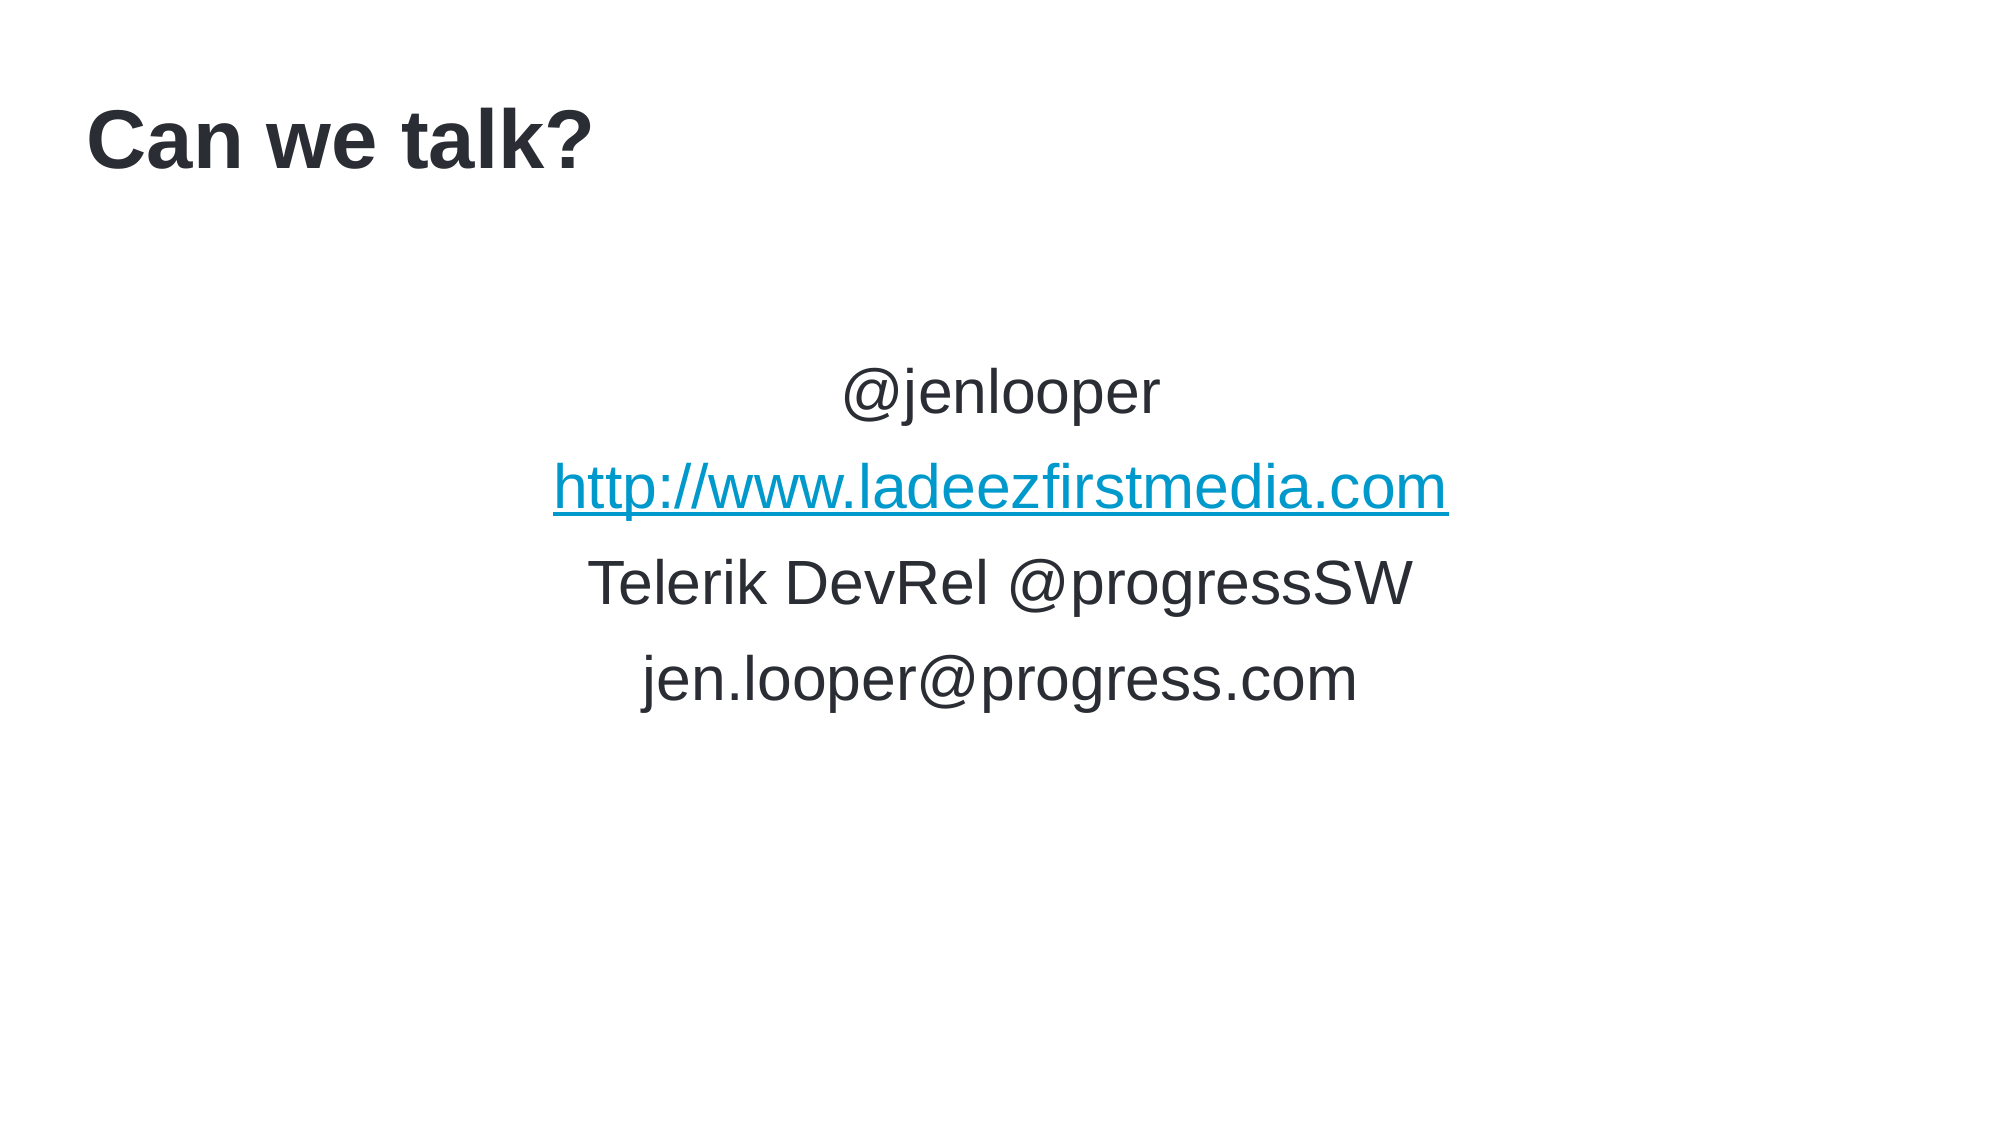

# Can we talk?

@jenlooper
http://www.ladeezfirstmedia.com
Telerik DevRel @progressSW
jen.looper@progress.com